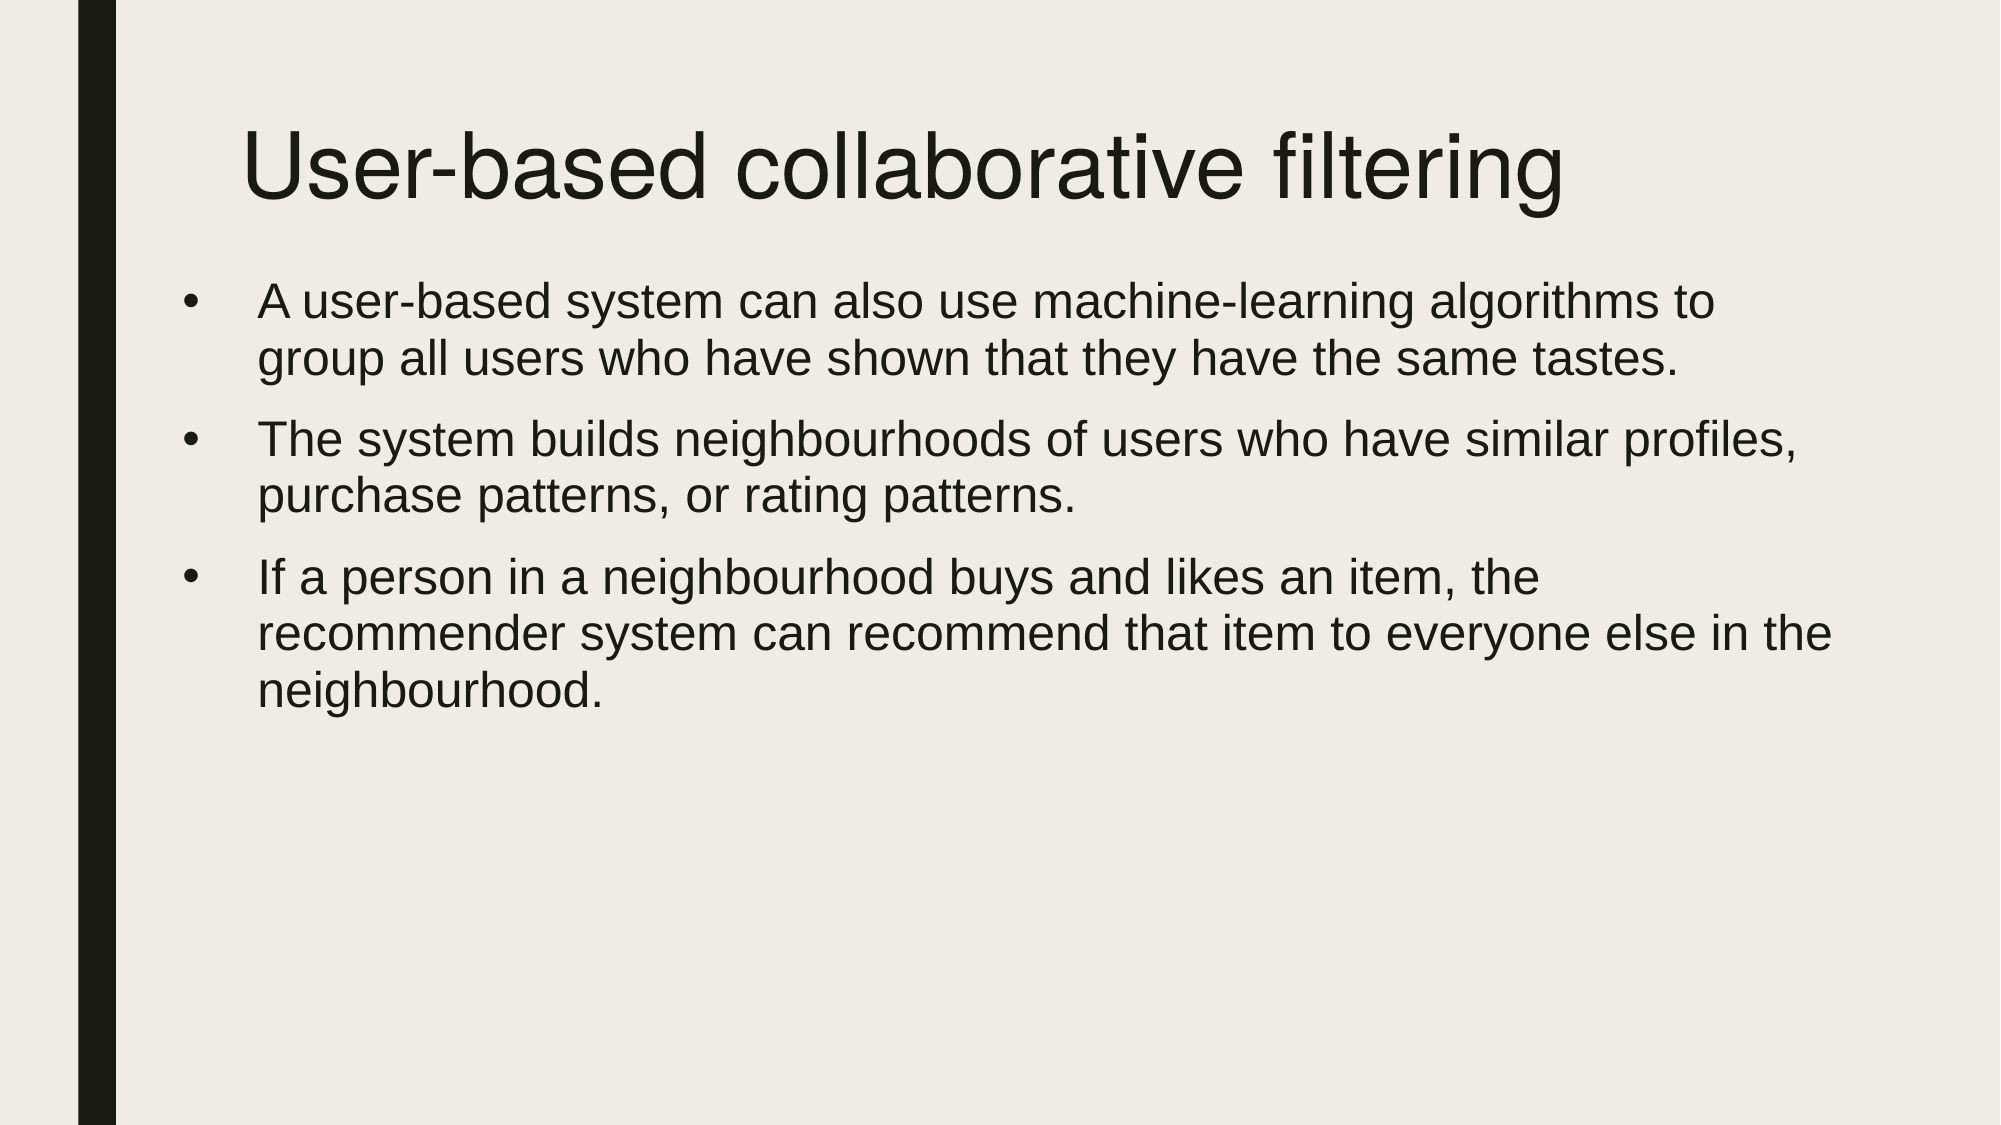

# User-based collaborative filtering
A user-based system can also use machine-learning algorithms to group all users who have shown that they have the same tastes.
The system builds neighbourhoods of users who have similar profiles, purchase patterns, or rating patterns.
If a person in a neighbourhood buys and likes an item, the recommender system can recommend that item to everyone else in the neighbourhood.